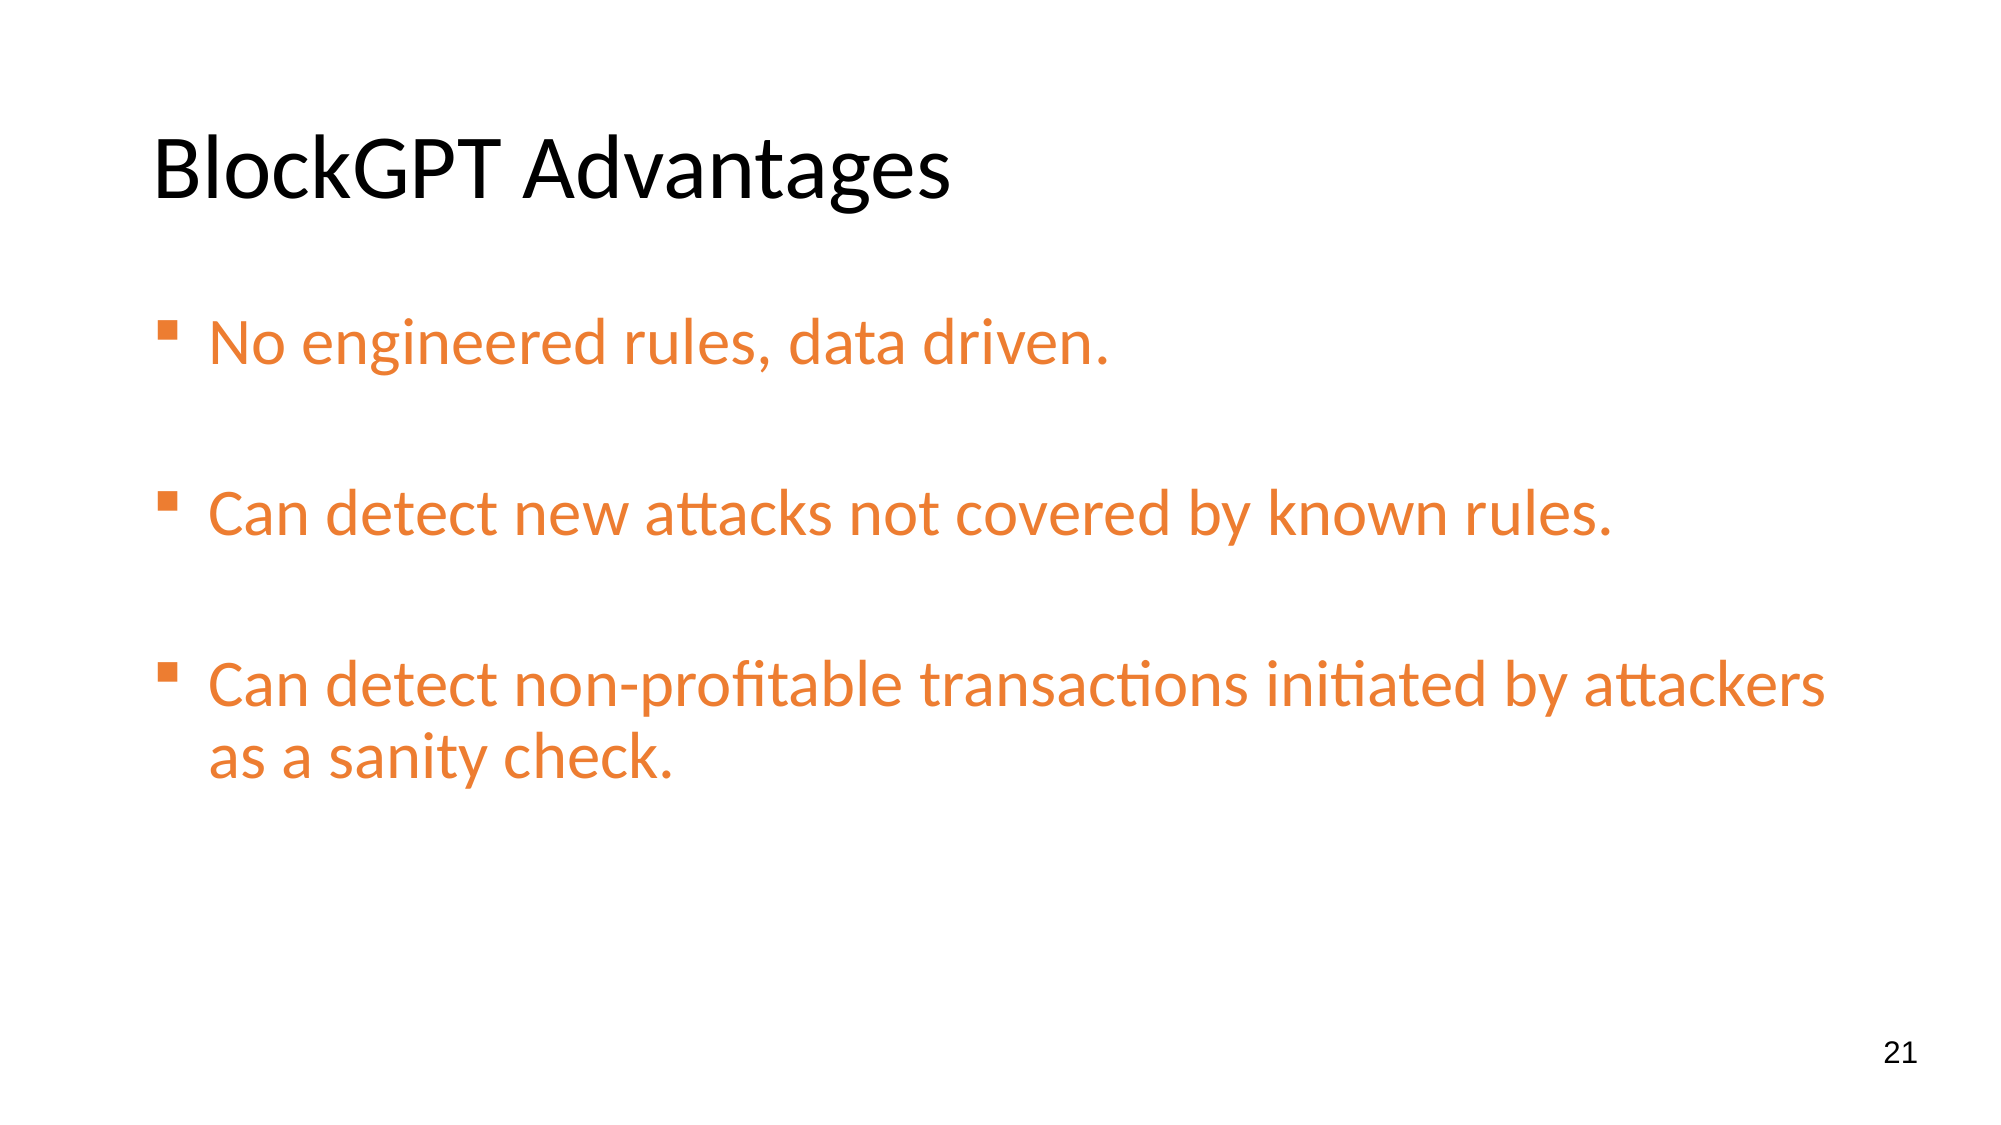

# BlockGPT Advantages
No engineered rules, data driven.

Can detect new attacks not covered by known rules.

Can detect non-profitable transactions initiated by attackers as a sanity check.
21